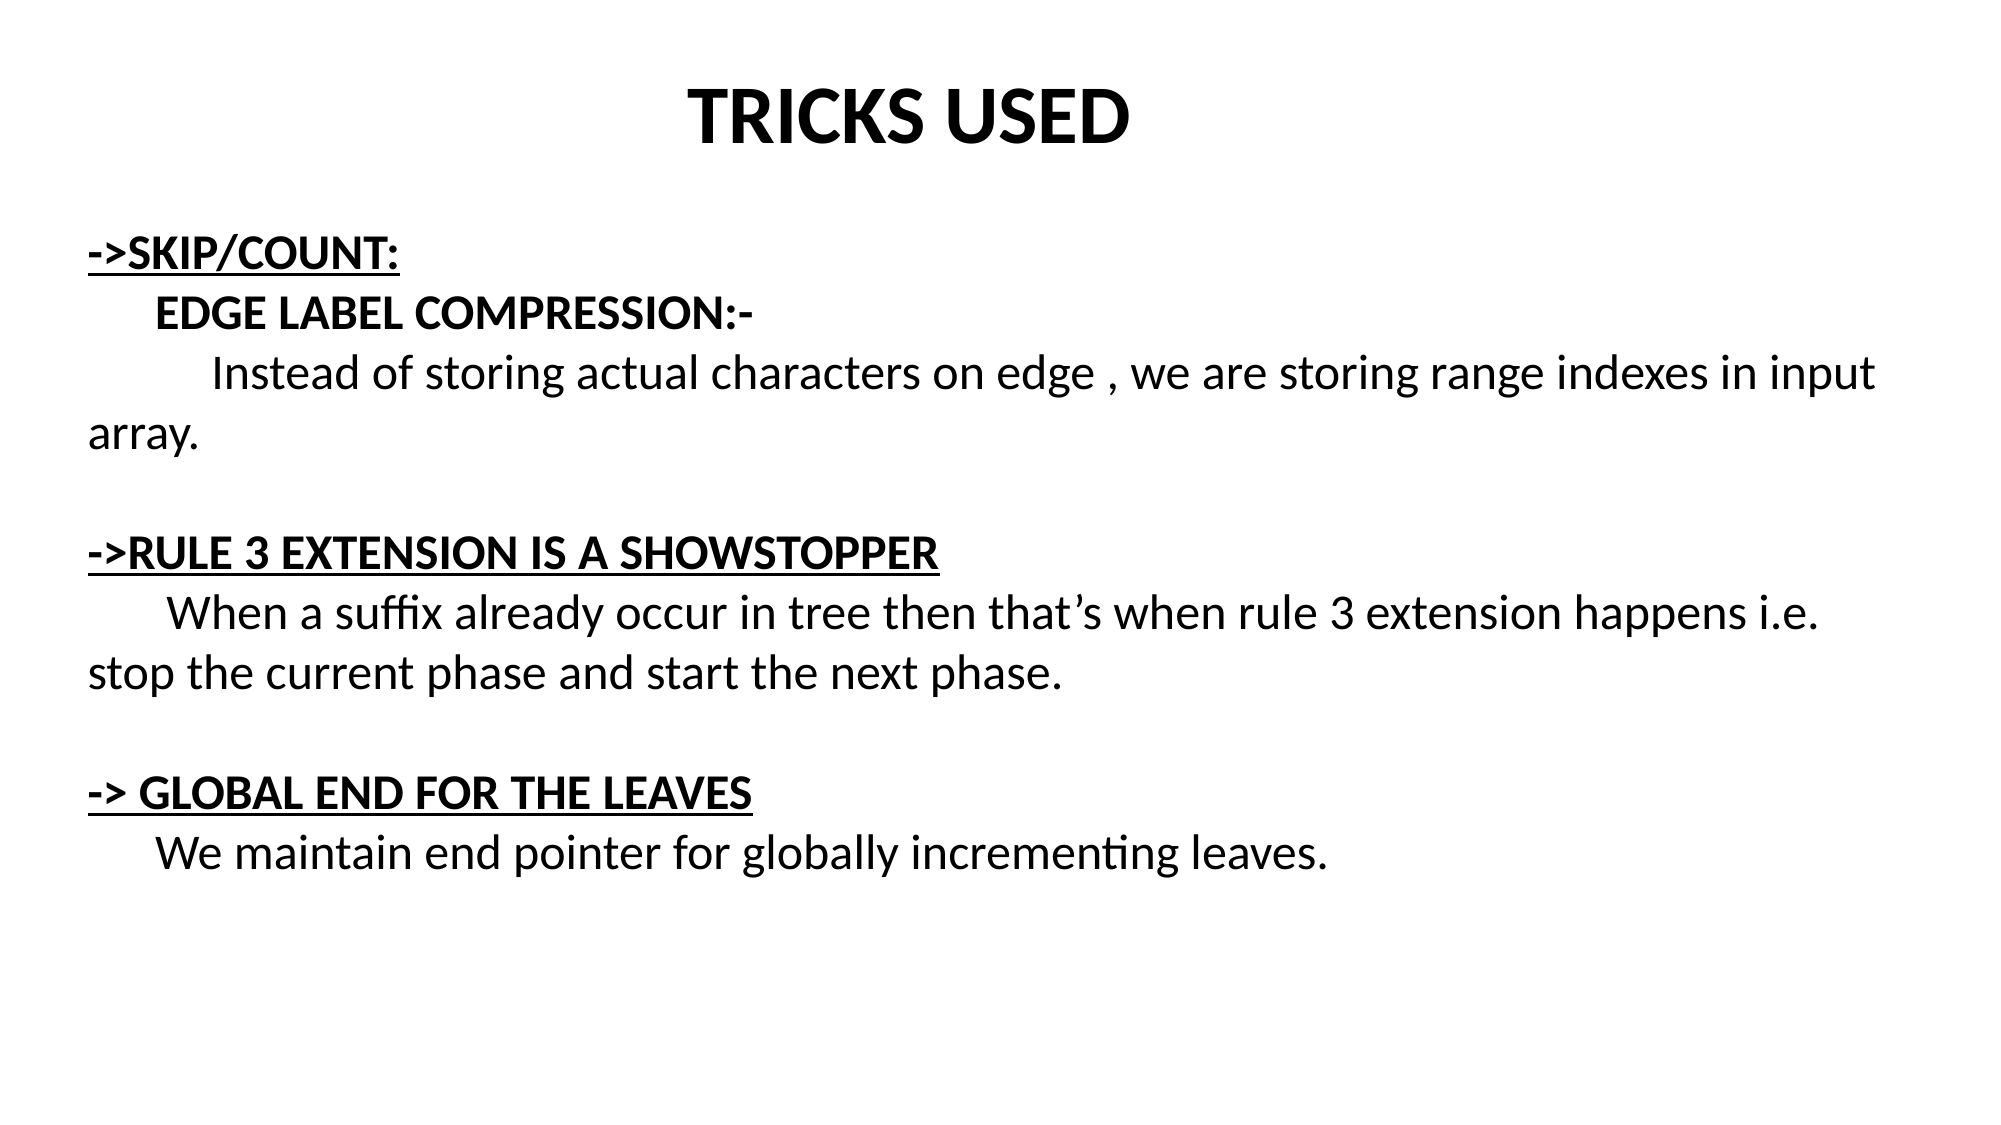

TRICKS USED

->SKIP/COUNT:
      EDGE LABEL COMPRESSION:-
           Instead of storing actual characters on edge , we are storing range indexes in input array.

->RULE 3 EXTENSION IS A SHOWSTOPPER
       When a suffix already occur in tree then that’s when rule 3 extension happens i.e. stop the current phase and start the next phase.

-> GLOBAL END FOR THE LEAVES
      We maintain end pointer for globally incrementing leaves.